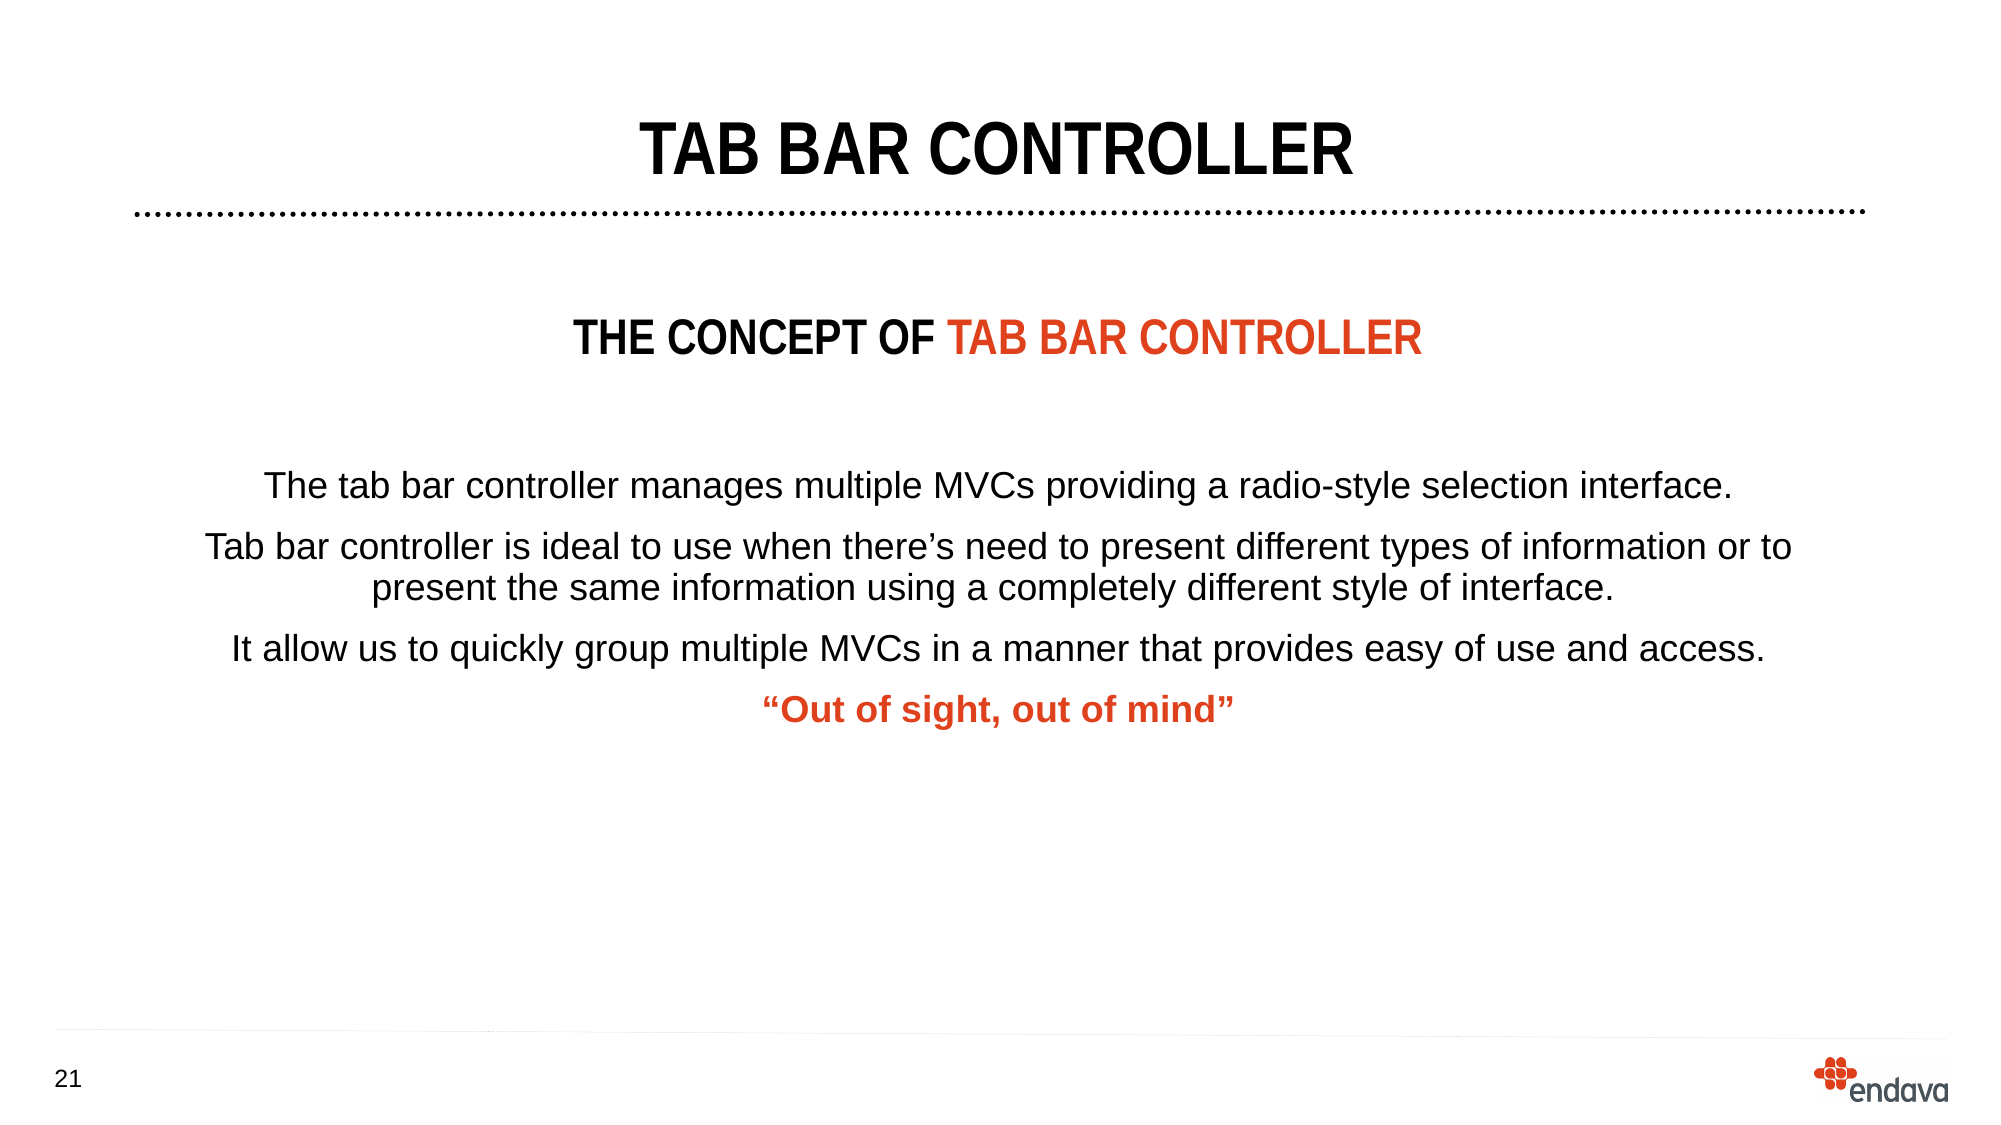

# TAB BAR Controller
THE concept of TAB BAR controller
The tab bar controller manages multiple MVCs providing a radio-style selection interface.
Tab bar controller is ideal to use when there’s need to present different types of information or to present the same information using a completely different style of interface.
It allow us to quickly group multiple MVCs in a manner that provides easy of use and access.
“Out of sight, out of mind”